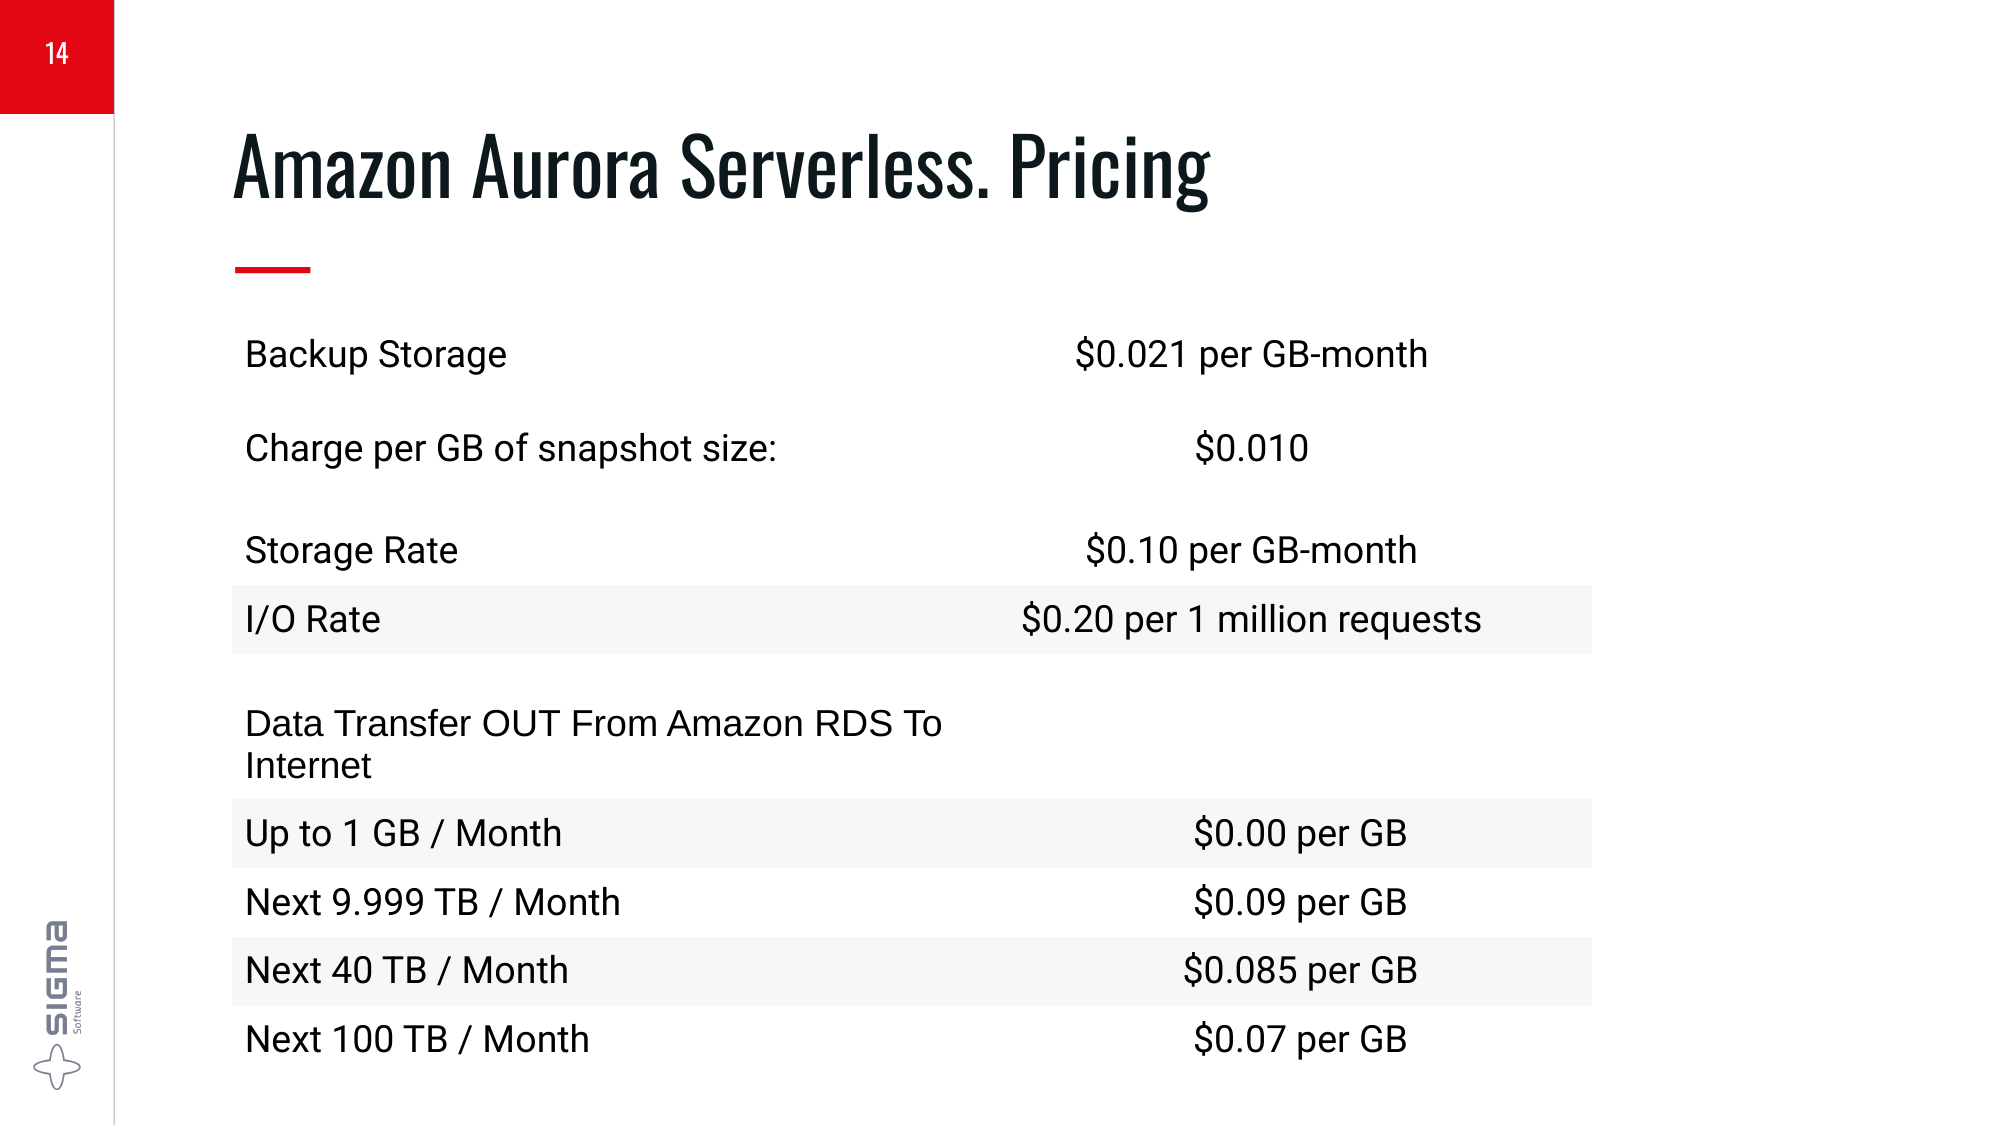

14
# Amazon Aurora Serverless. Pricing —

| Backup Storage | $0.021 per GB-month |
| --- | --- |
| Charge per GB of snapshot size: | $0.010 |
| --- | --- |
| Storage Rate | $0.10 per GB-month |
| --- | --- |
| I/O Rate | $0.20 per 1 million requests |
| Data Transfer OUT From Amazon RDS To Internet |  |
| --- | --- |
| Up to 1 GB / Month | $0.00 per GB |
| Next 9.999 TB / Month | $0.09 per GB |
| Next 40 TB / Month | $0.085 per GB |
| Next 100 TB / Month | $0.07 per GB |